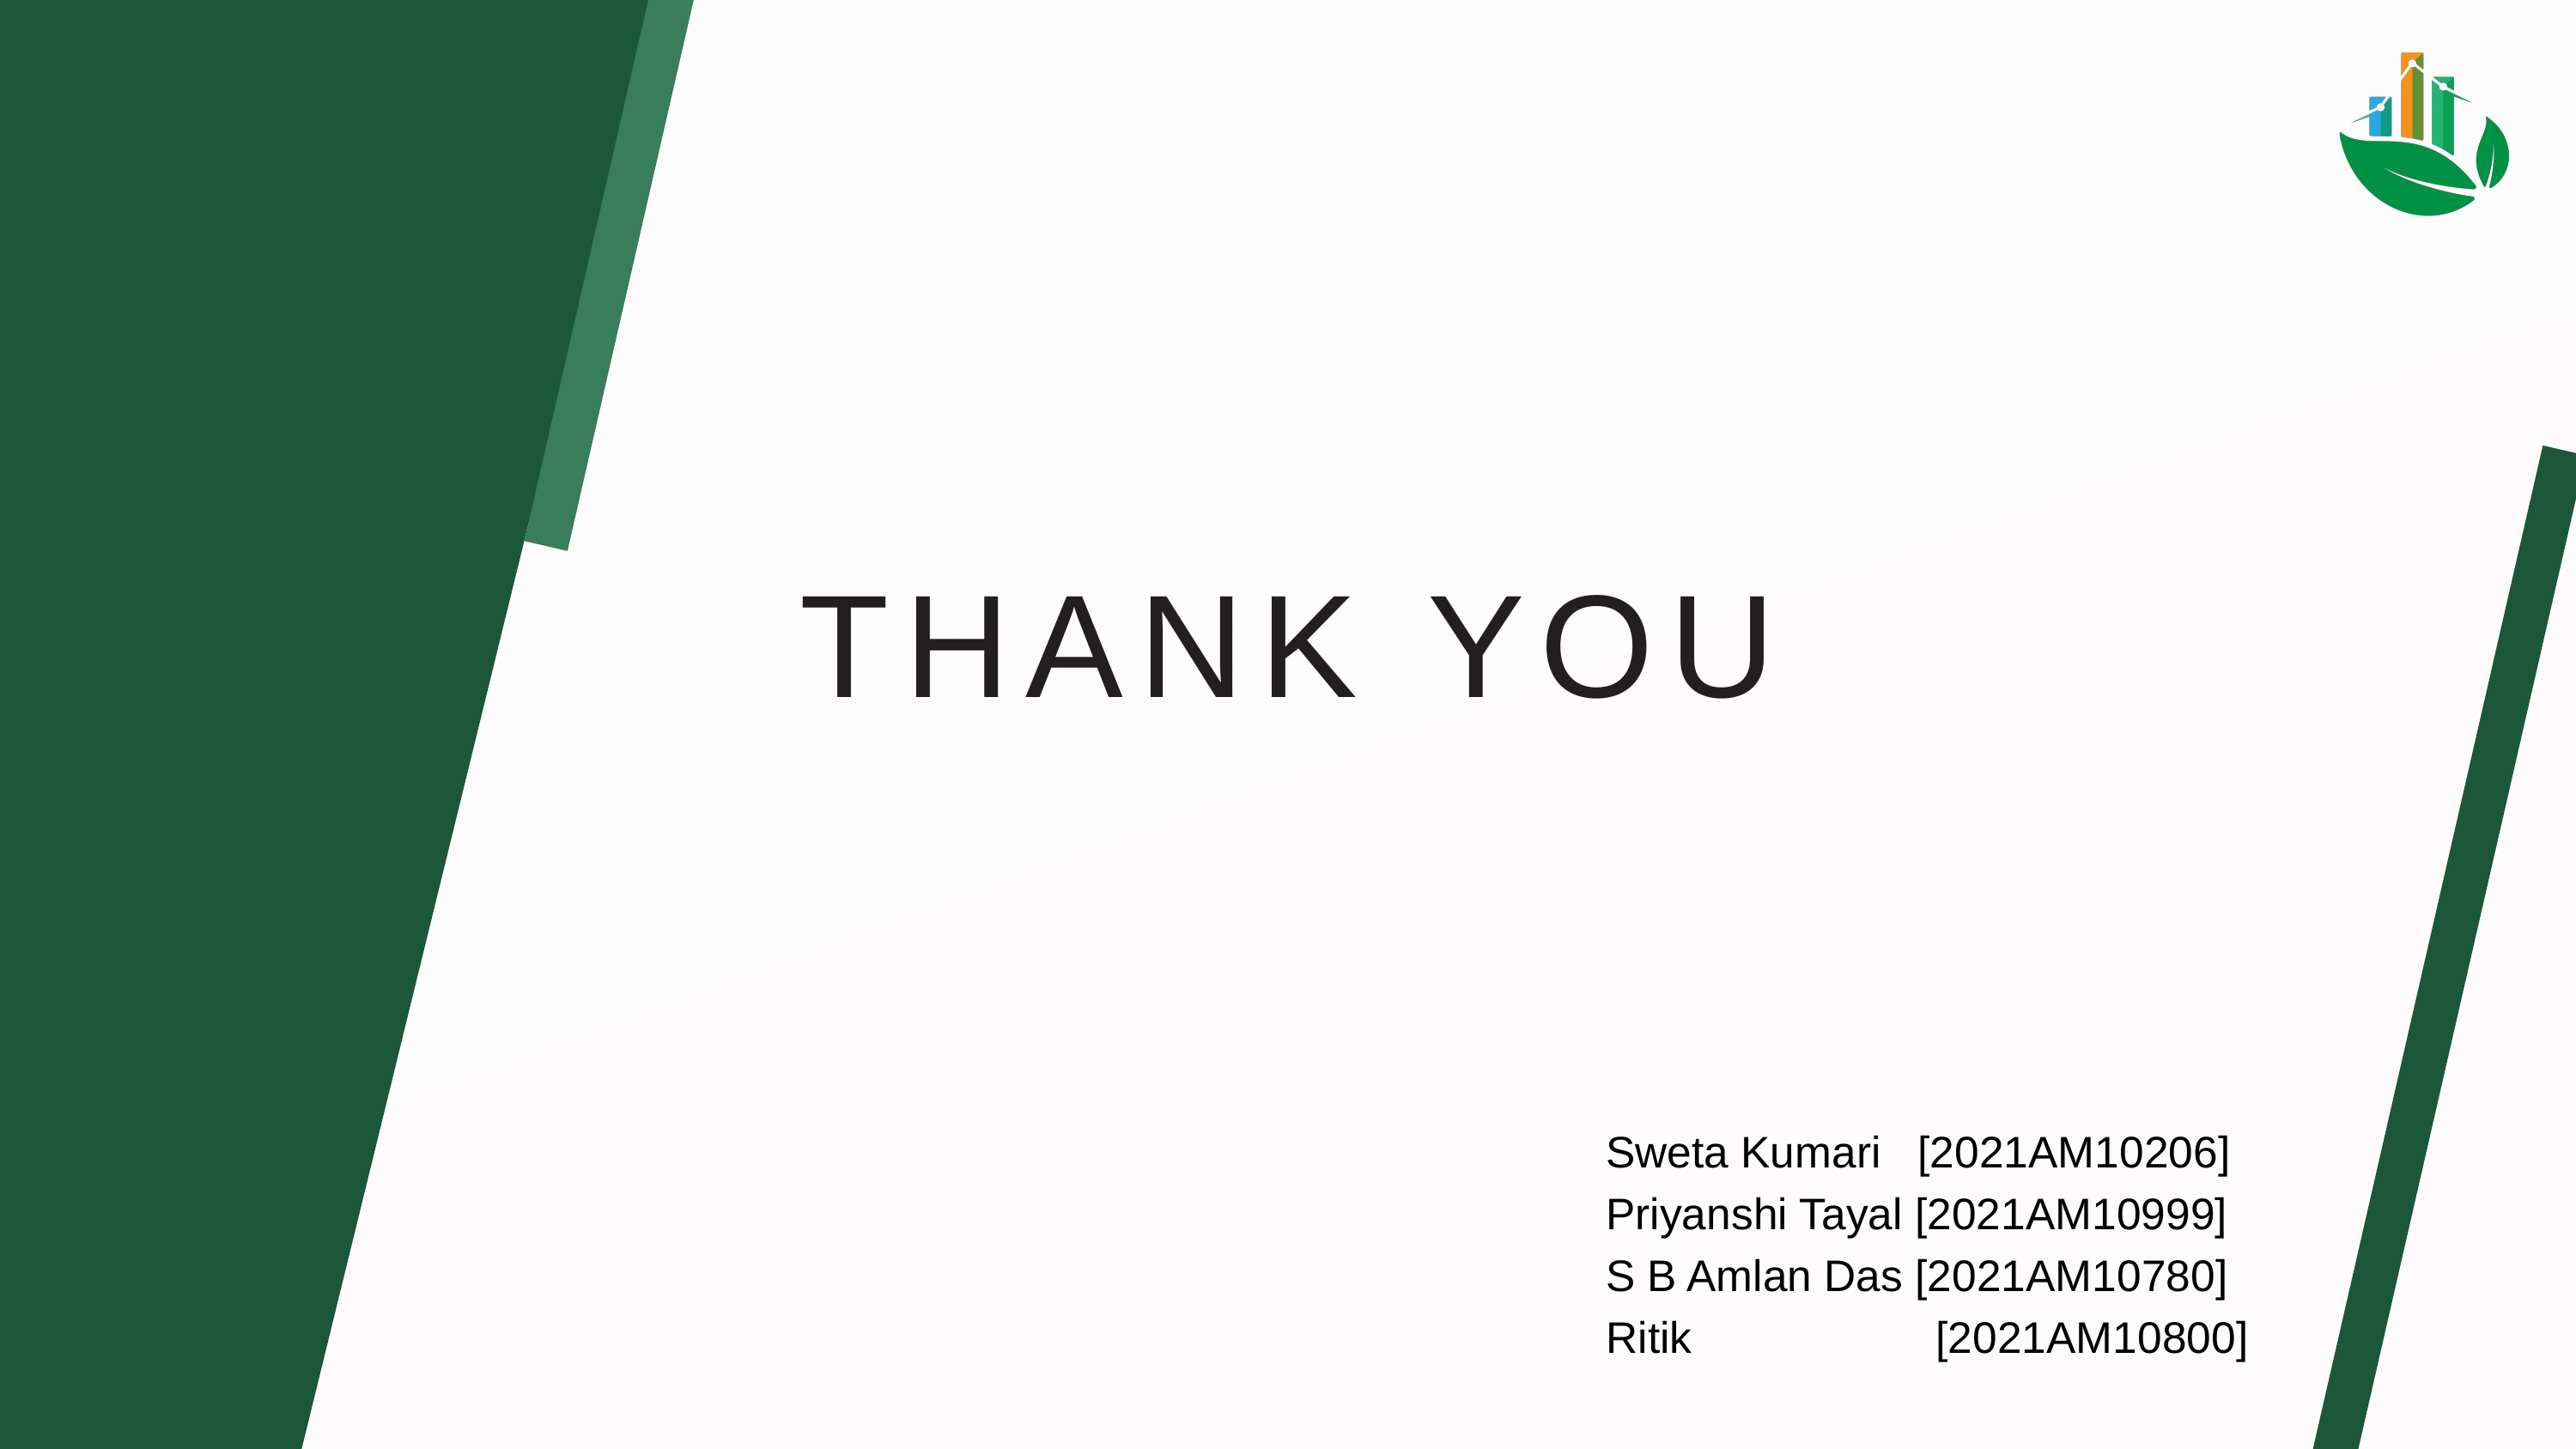

THANK YOU
Sweta Kumari   [2021AM10206]
Priyanshi Tayal [2021AM10999]
S B Amlan Das [2021AM10780]
Ritik                    [2021AM10800]